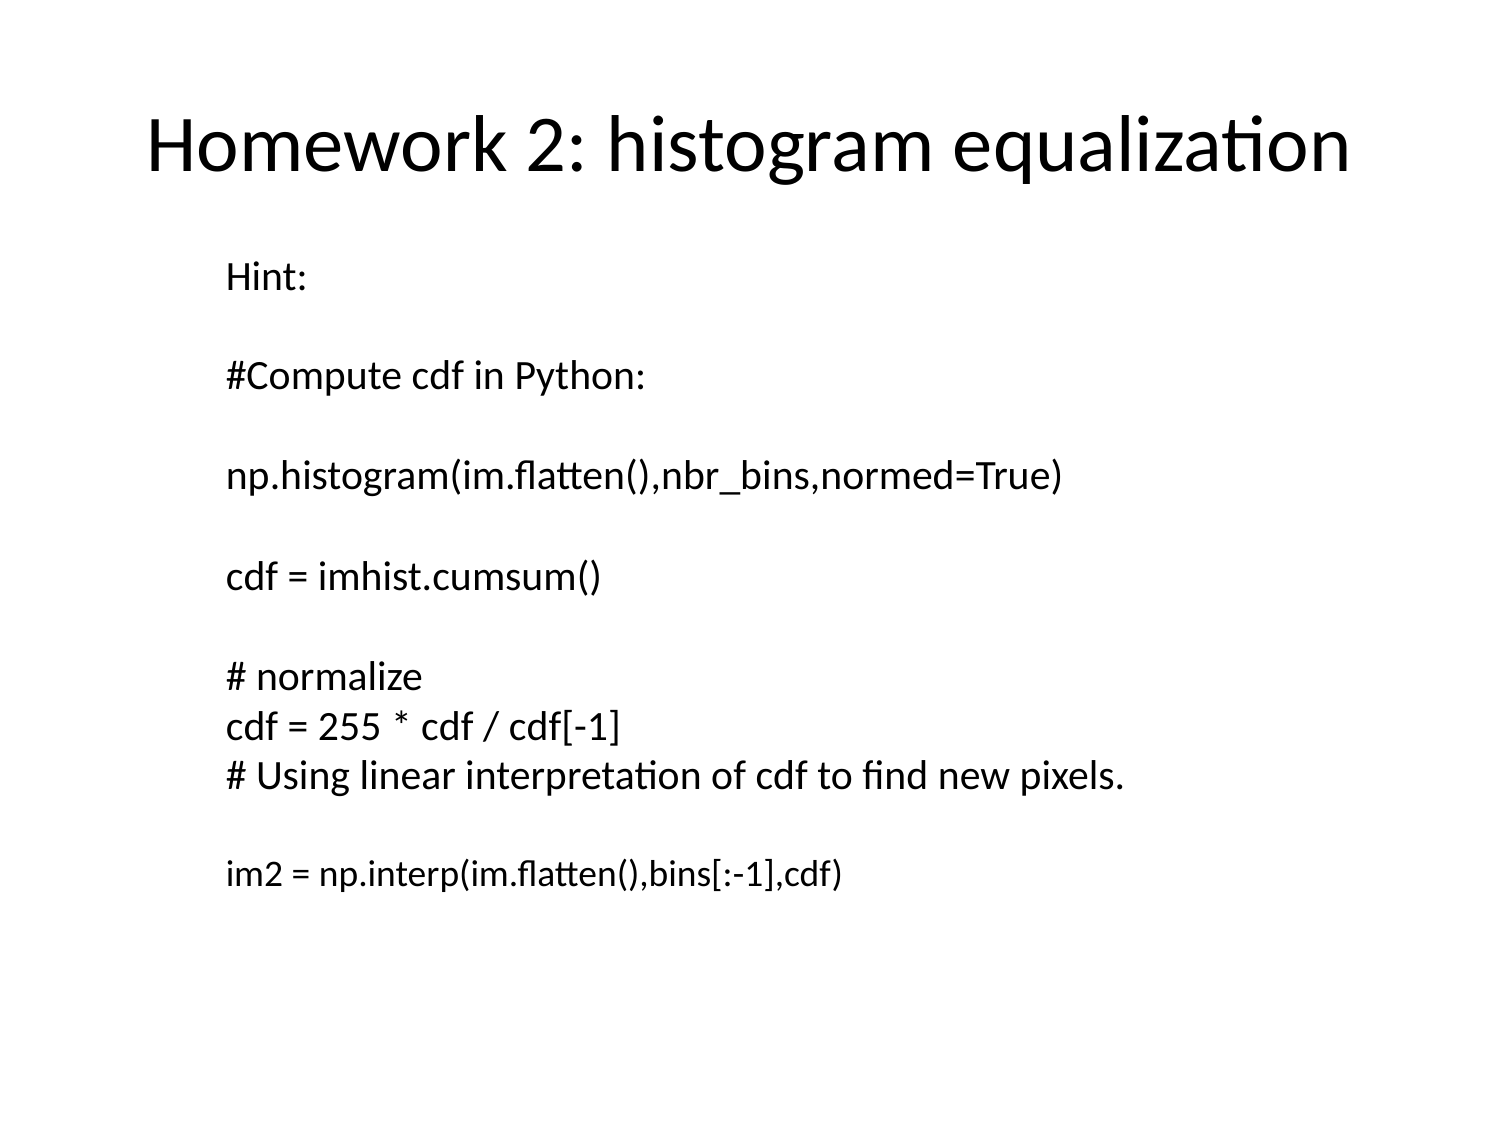

# Homework 2: histogram equalization
Hint:

#Compute cdf in Python:

np.histogram(im.flatten(),nbr_bins,normed=True)

cdf = imhist.cumsum()

# normalize
cdf = 255 * cdf / cdf[-1]
# Using linear interpretation of cdf to find new pixels.

im2 = np.interp(im.flatten(),bins[:-1],cdf)